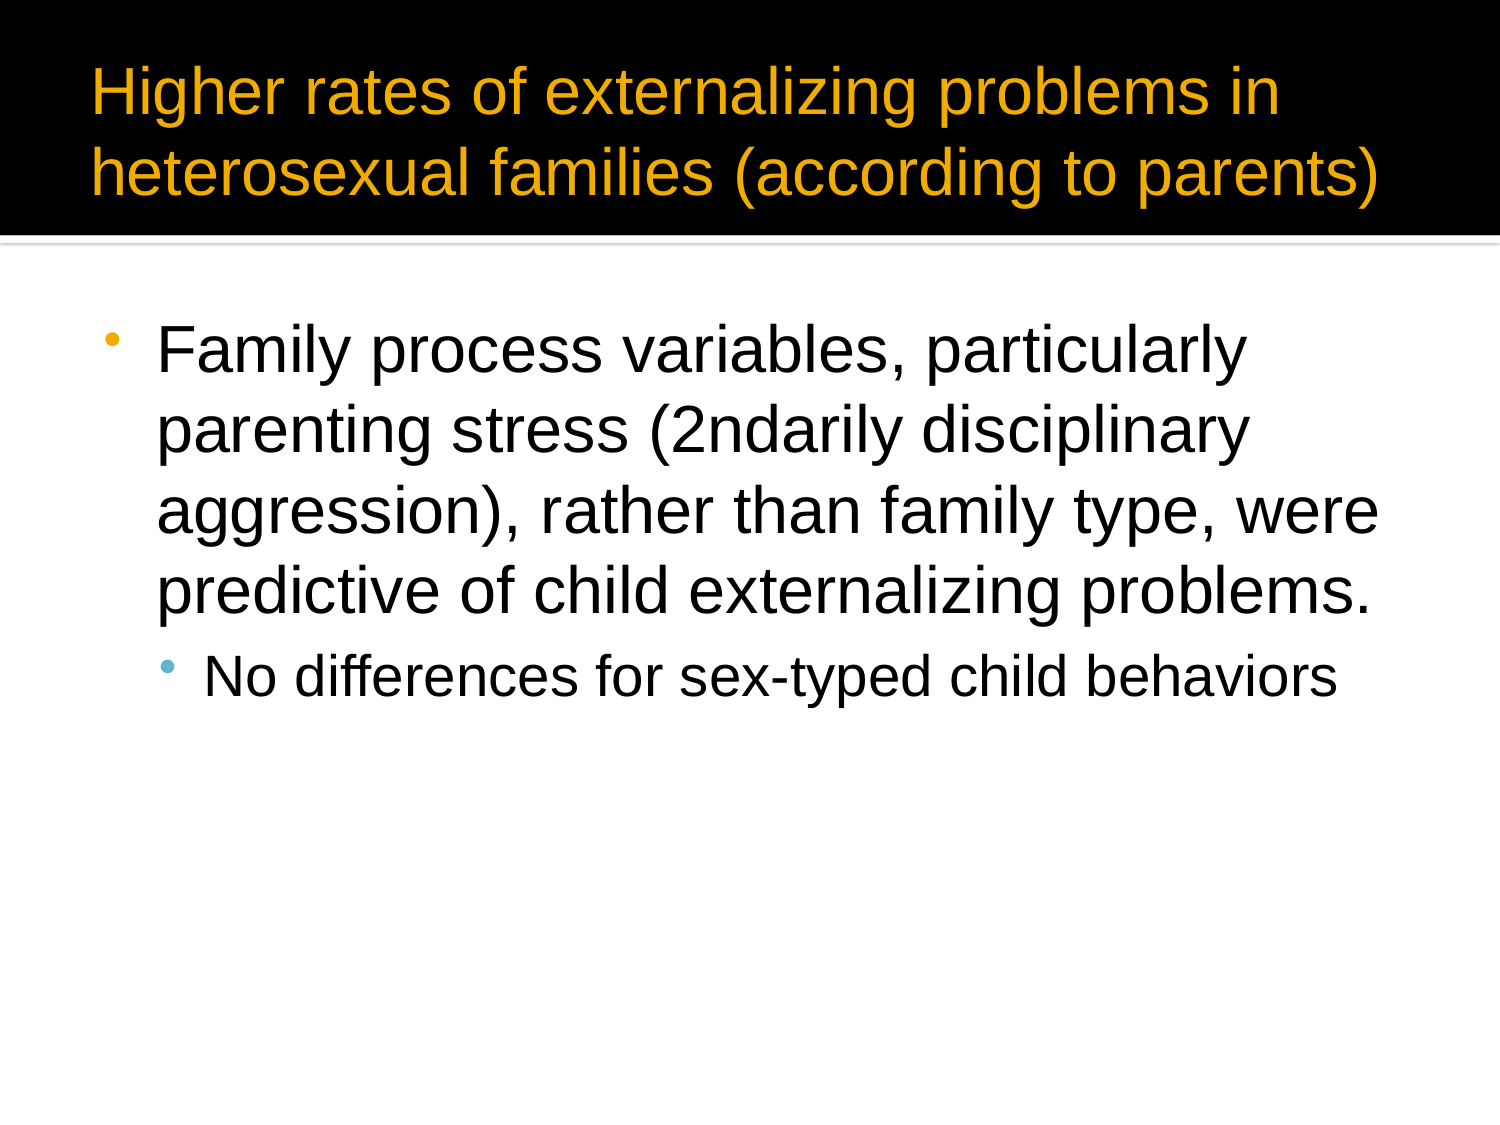

# Higher rates of externalizing problems in heterosexual families (according to parents)
Family process variables, particularly parenting stress (2ndarily disciplinary aggression), rather than family type, were predictive of child externalizing problems.
No differences for sex-typed child behaviors